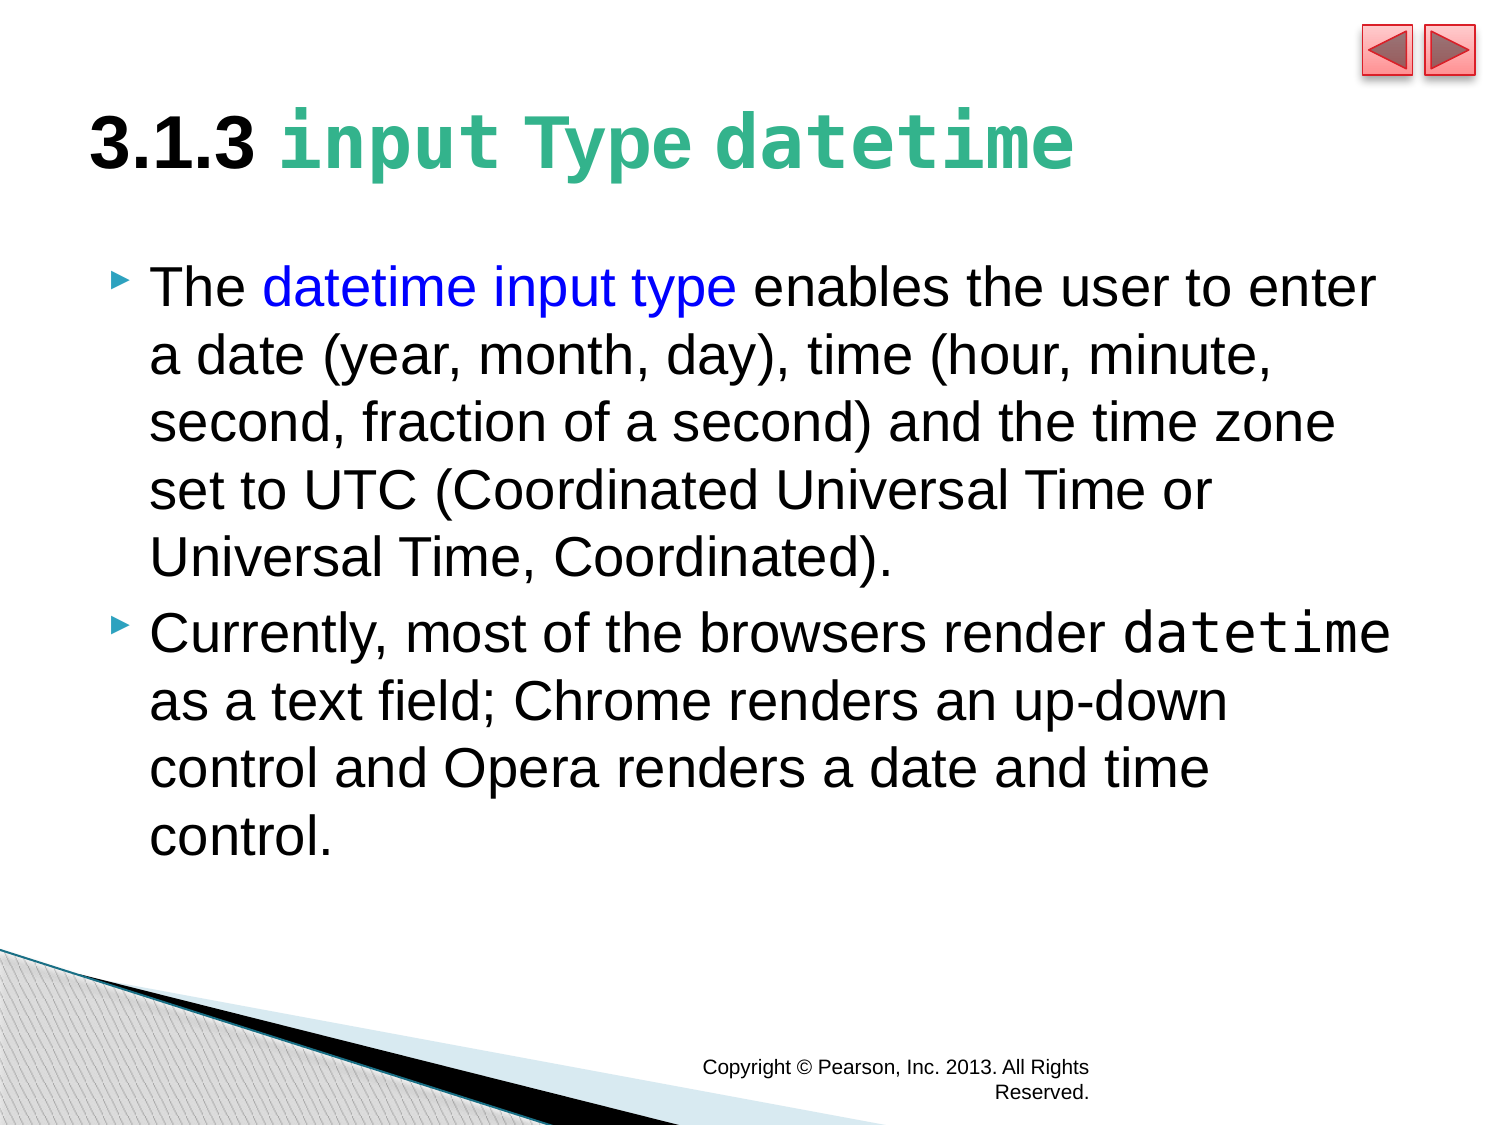

# 3.1.3 input Type datetime
The datetime input type enables the user to enter a date (year, month, day), time (hour, minute, second, fraction of a second) and the time zone set to UTC (Coordinated Universal Time or Universal Time, Coordinated).
Currently, most of the browsers render datetime as a text field; Chrome renders an up-down control and Opera renders a date and time control.
Copyright © Pearson, Inc. 2013. All Rights Reserved.